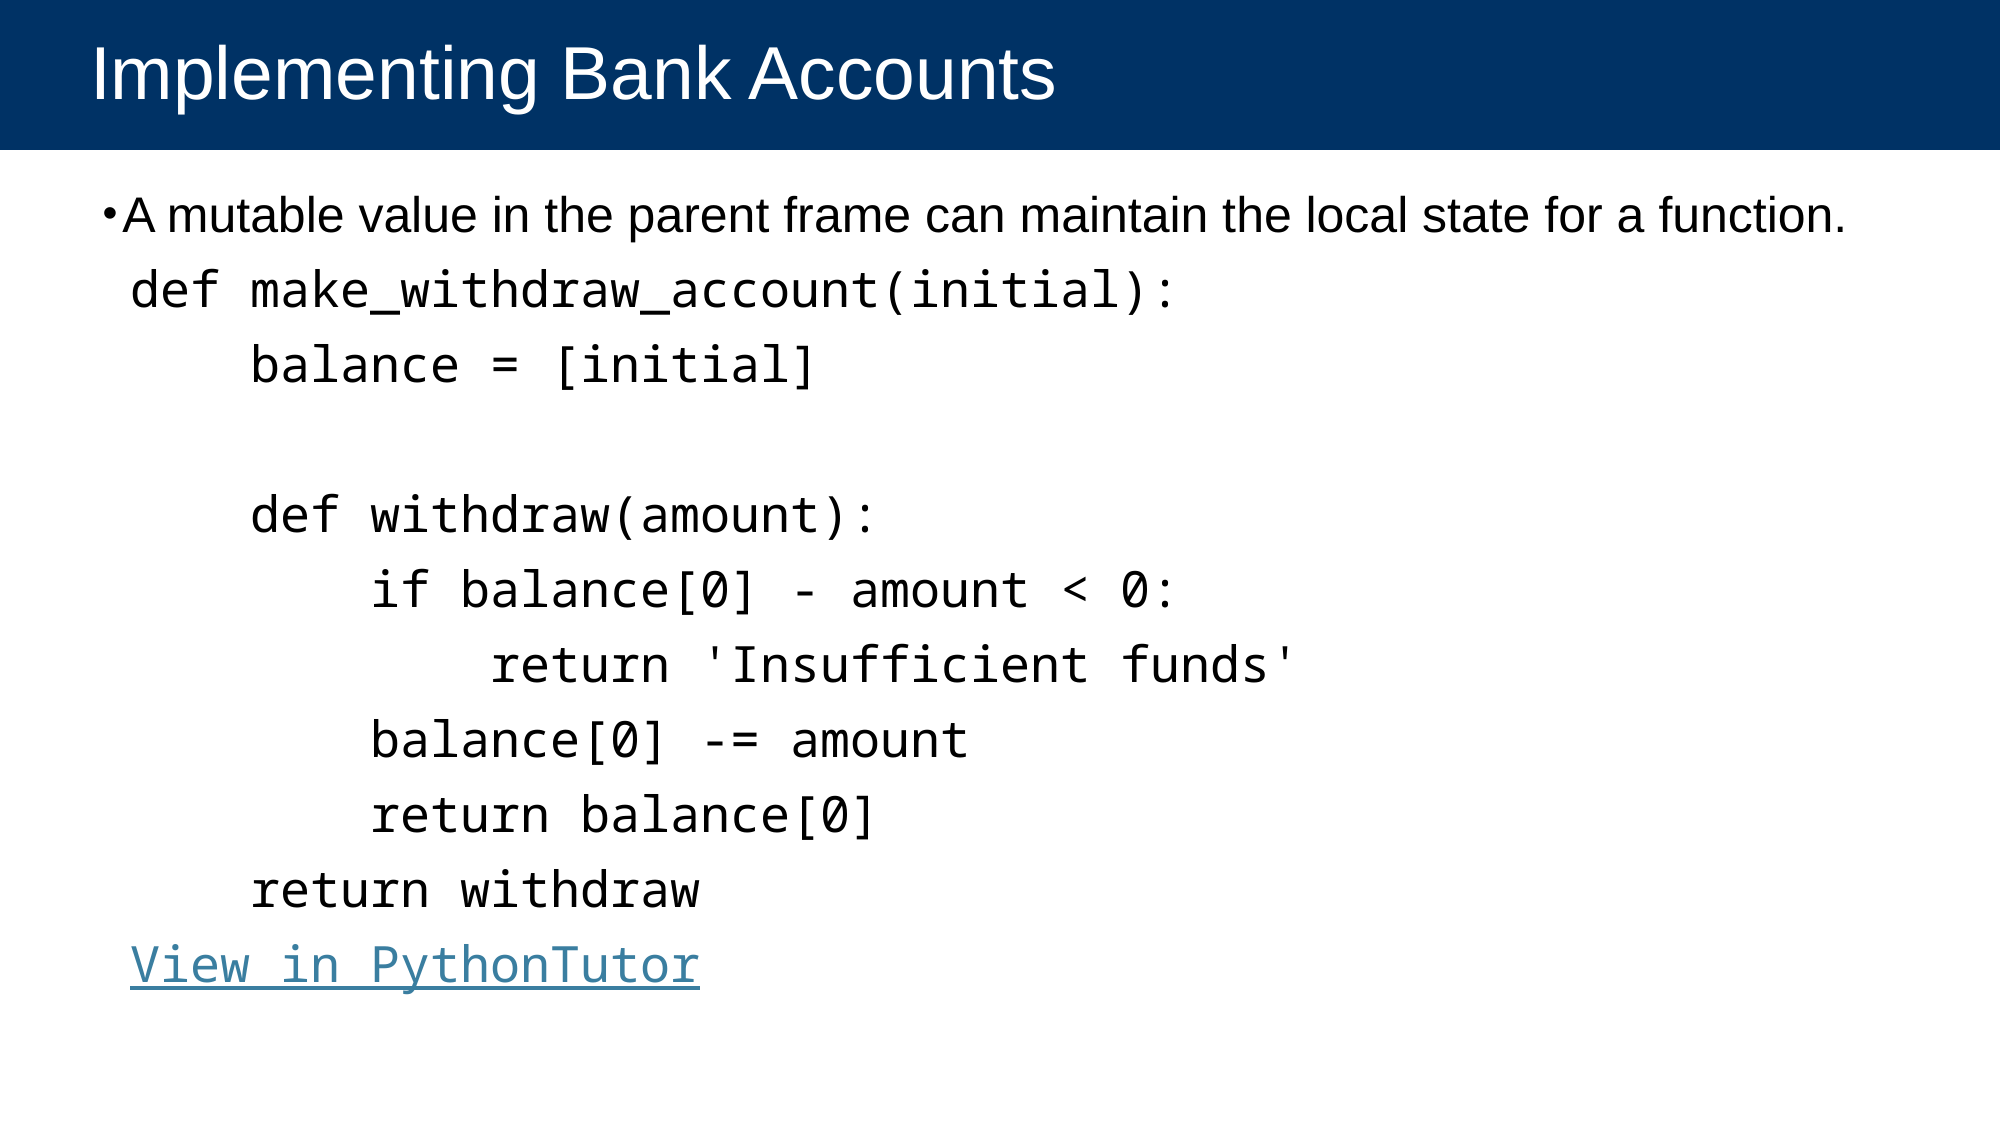

# Implementing Bank Accounts
A mutable value in the parent frame can maintain the local state for a function.
def make_withdraw_account(initial):
    balance = [initial]

    def withdraw(amount):
        if balance[0] - amount < 0:
            return 'Insufficient funds'
        balance[0] -= amount
        return balance[0]
    return withdraw
View in PythonTutor